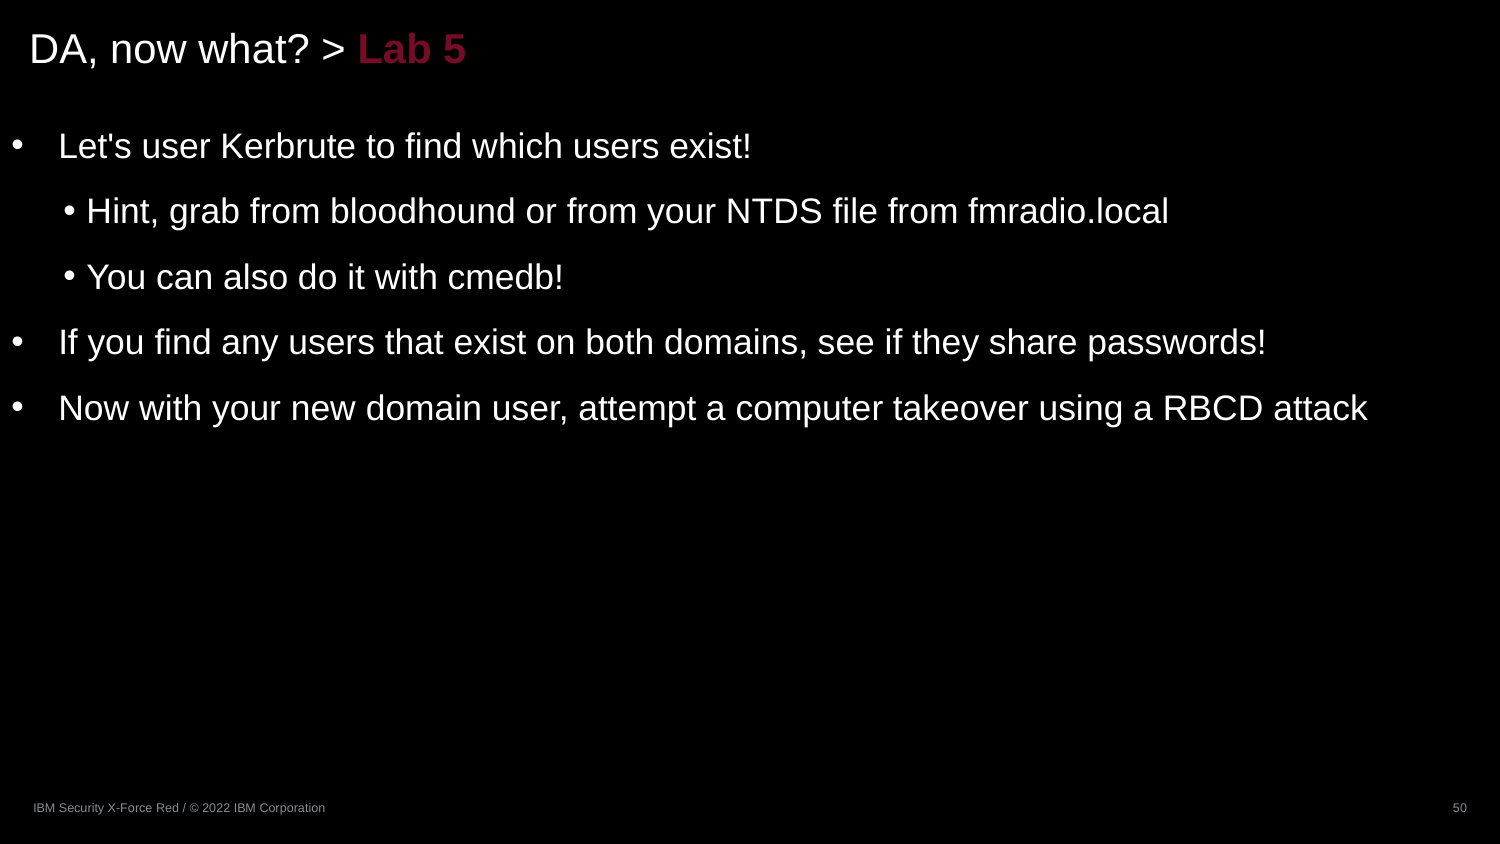

# DA, now what? > Lab 5
Let's user Kerbrute to find which users exist!
Hint, grab from bloodhound or from your NTDS file from fmradio.local
You can also do it with cmedb!
If you find any users that exist on both domains, see if they share passwords!
Now with your new domain user, attempt a computer takeover using a RBCD attack

IBM Security X-Force Red / © 2022 IBM Corporation
50